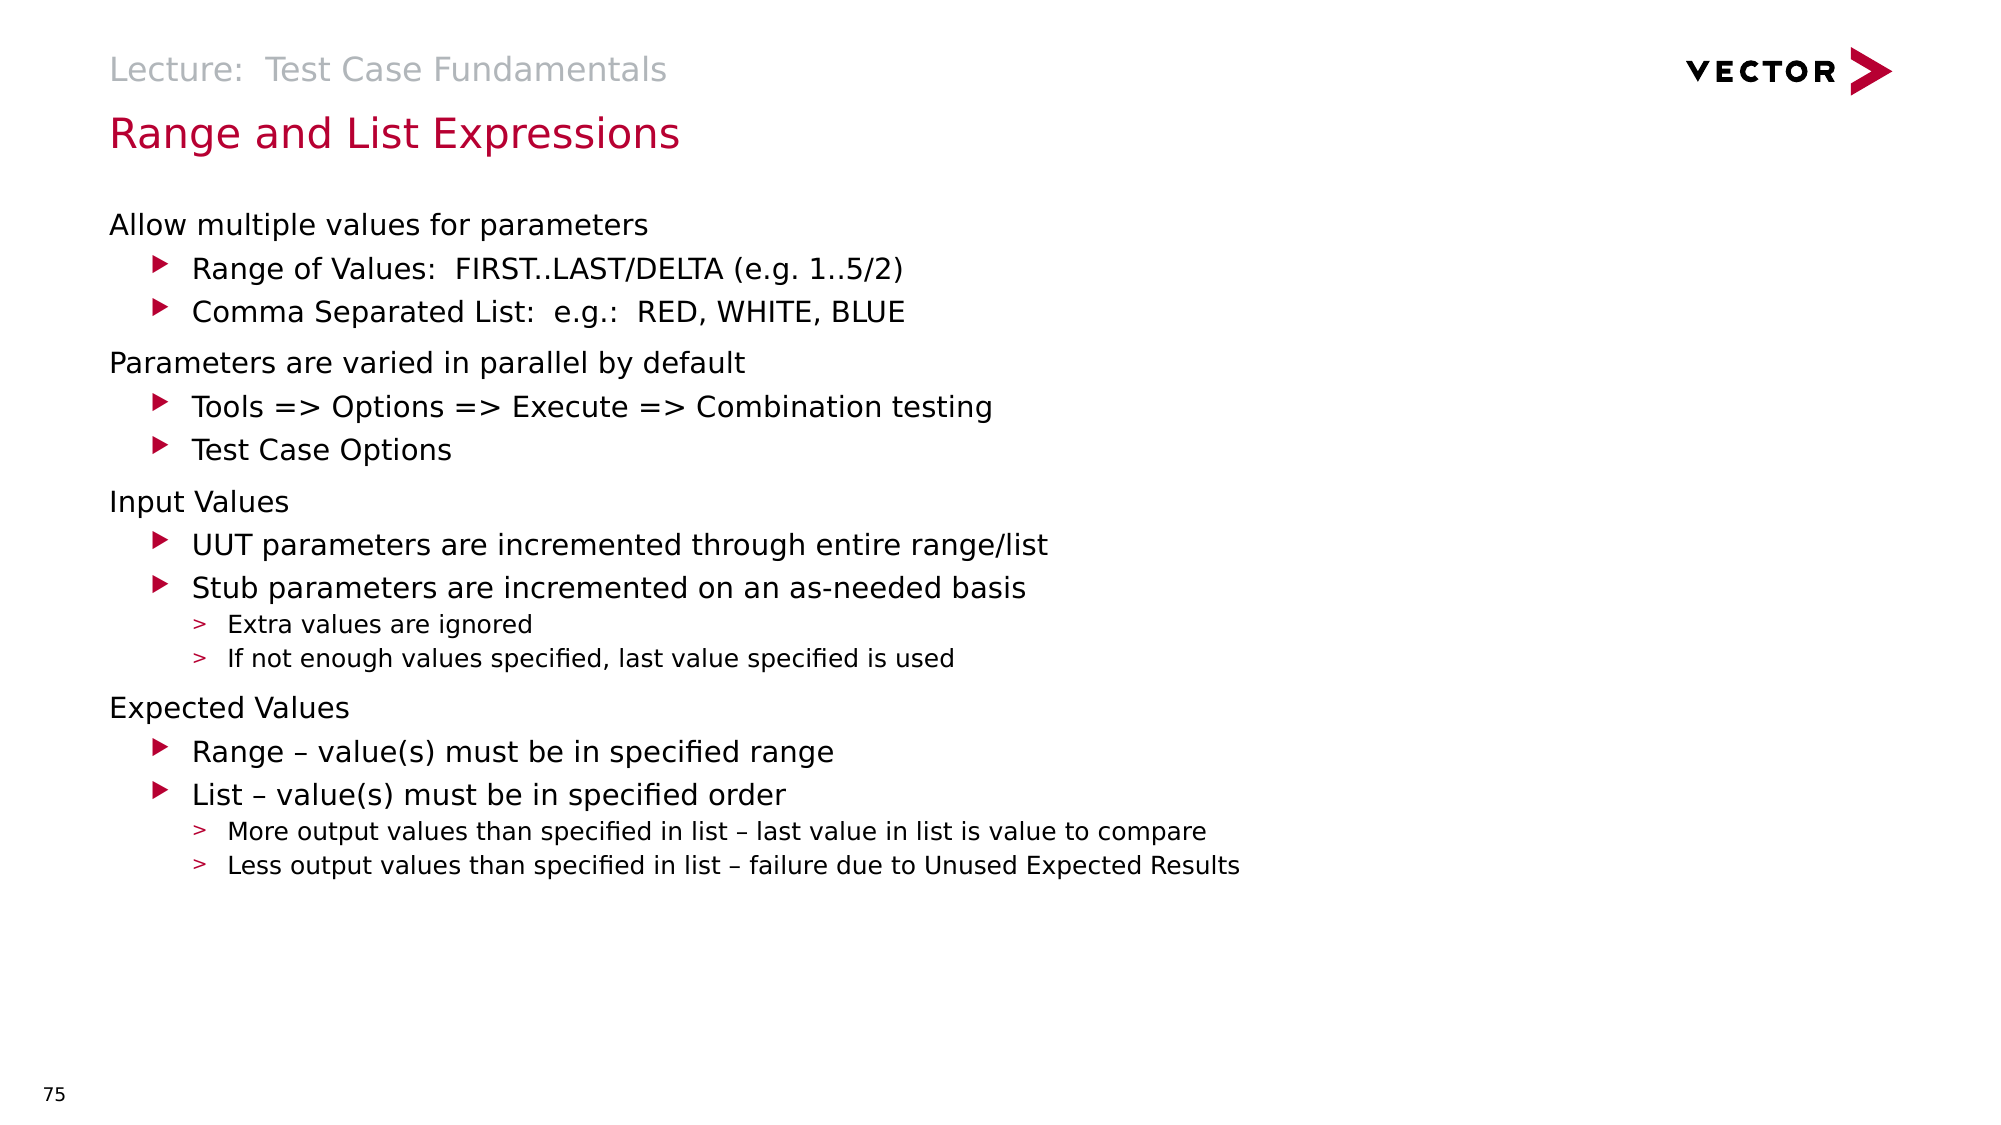

# Lecture:  Test Case Fundamentals
Range and List Expressions
Allow multiple values for parameters
Range of Values:  FIRST..LAST/DELTA (e.g. 1..5/2)
Comma Separated List:  e.g.:  RED, WHITE, BLUE
Parameters are varied in parallel by default
Tools => Options => Execute => Combination testing
Test Case Options
Input Values
UUT parameters are incremented through entire range/list
Stub parameters are incremented on an as-needed basis
Extra values are ignored
If not enough values specified, last value specified is used
Expected Values
Range – value(s) must be in specified range
List – value(s) must be in specified order
More output values than specified in list – last value in list is value to compare
Less output values than specified in list – failure due to Unused Expected Results